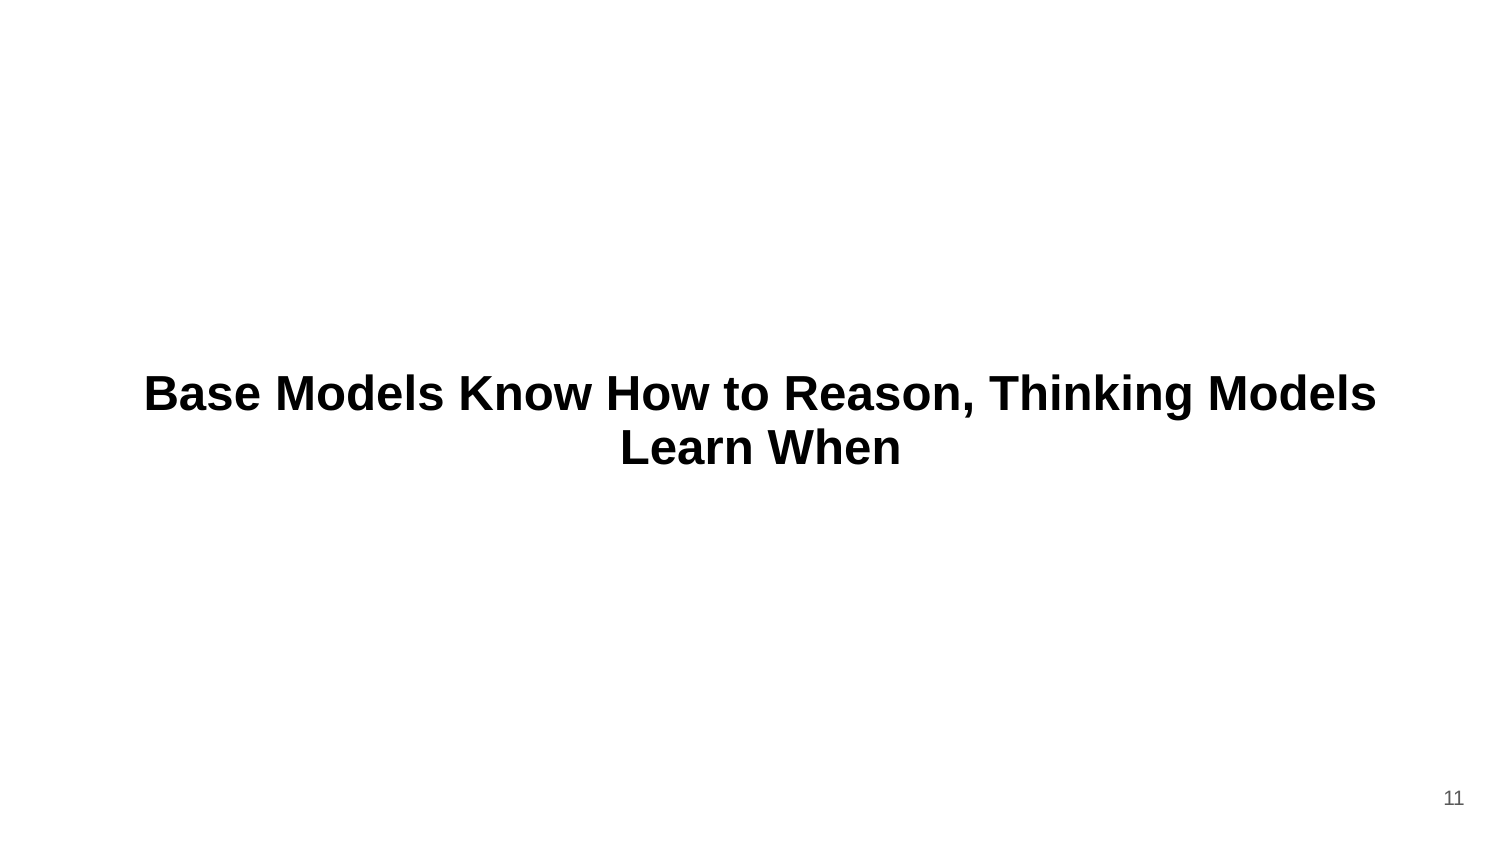

# Base Models Know How to Reason, Thinking Models Learn When

11